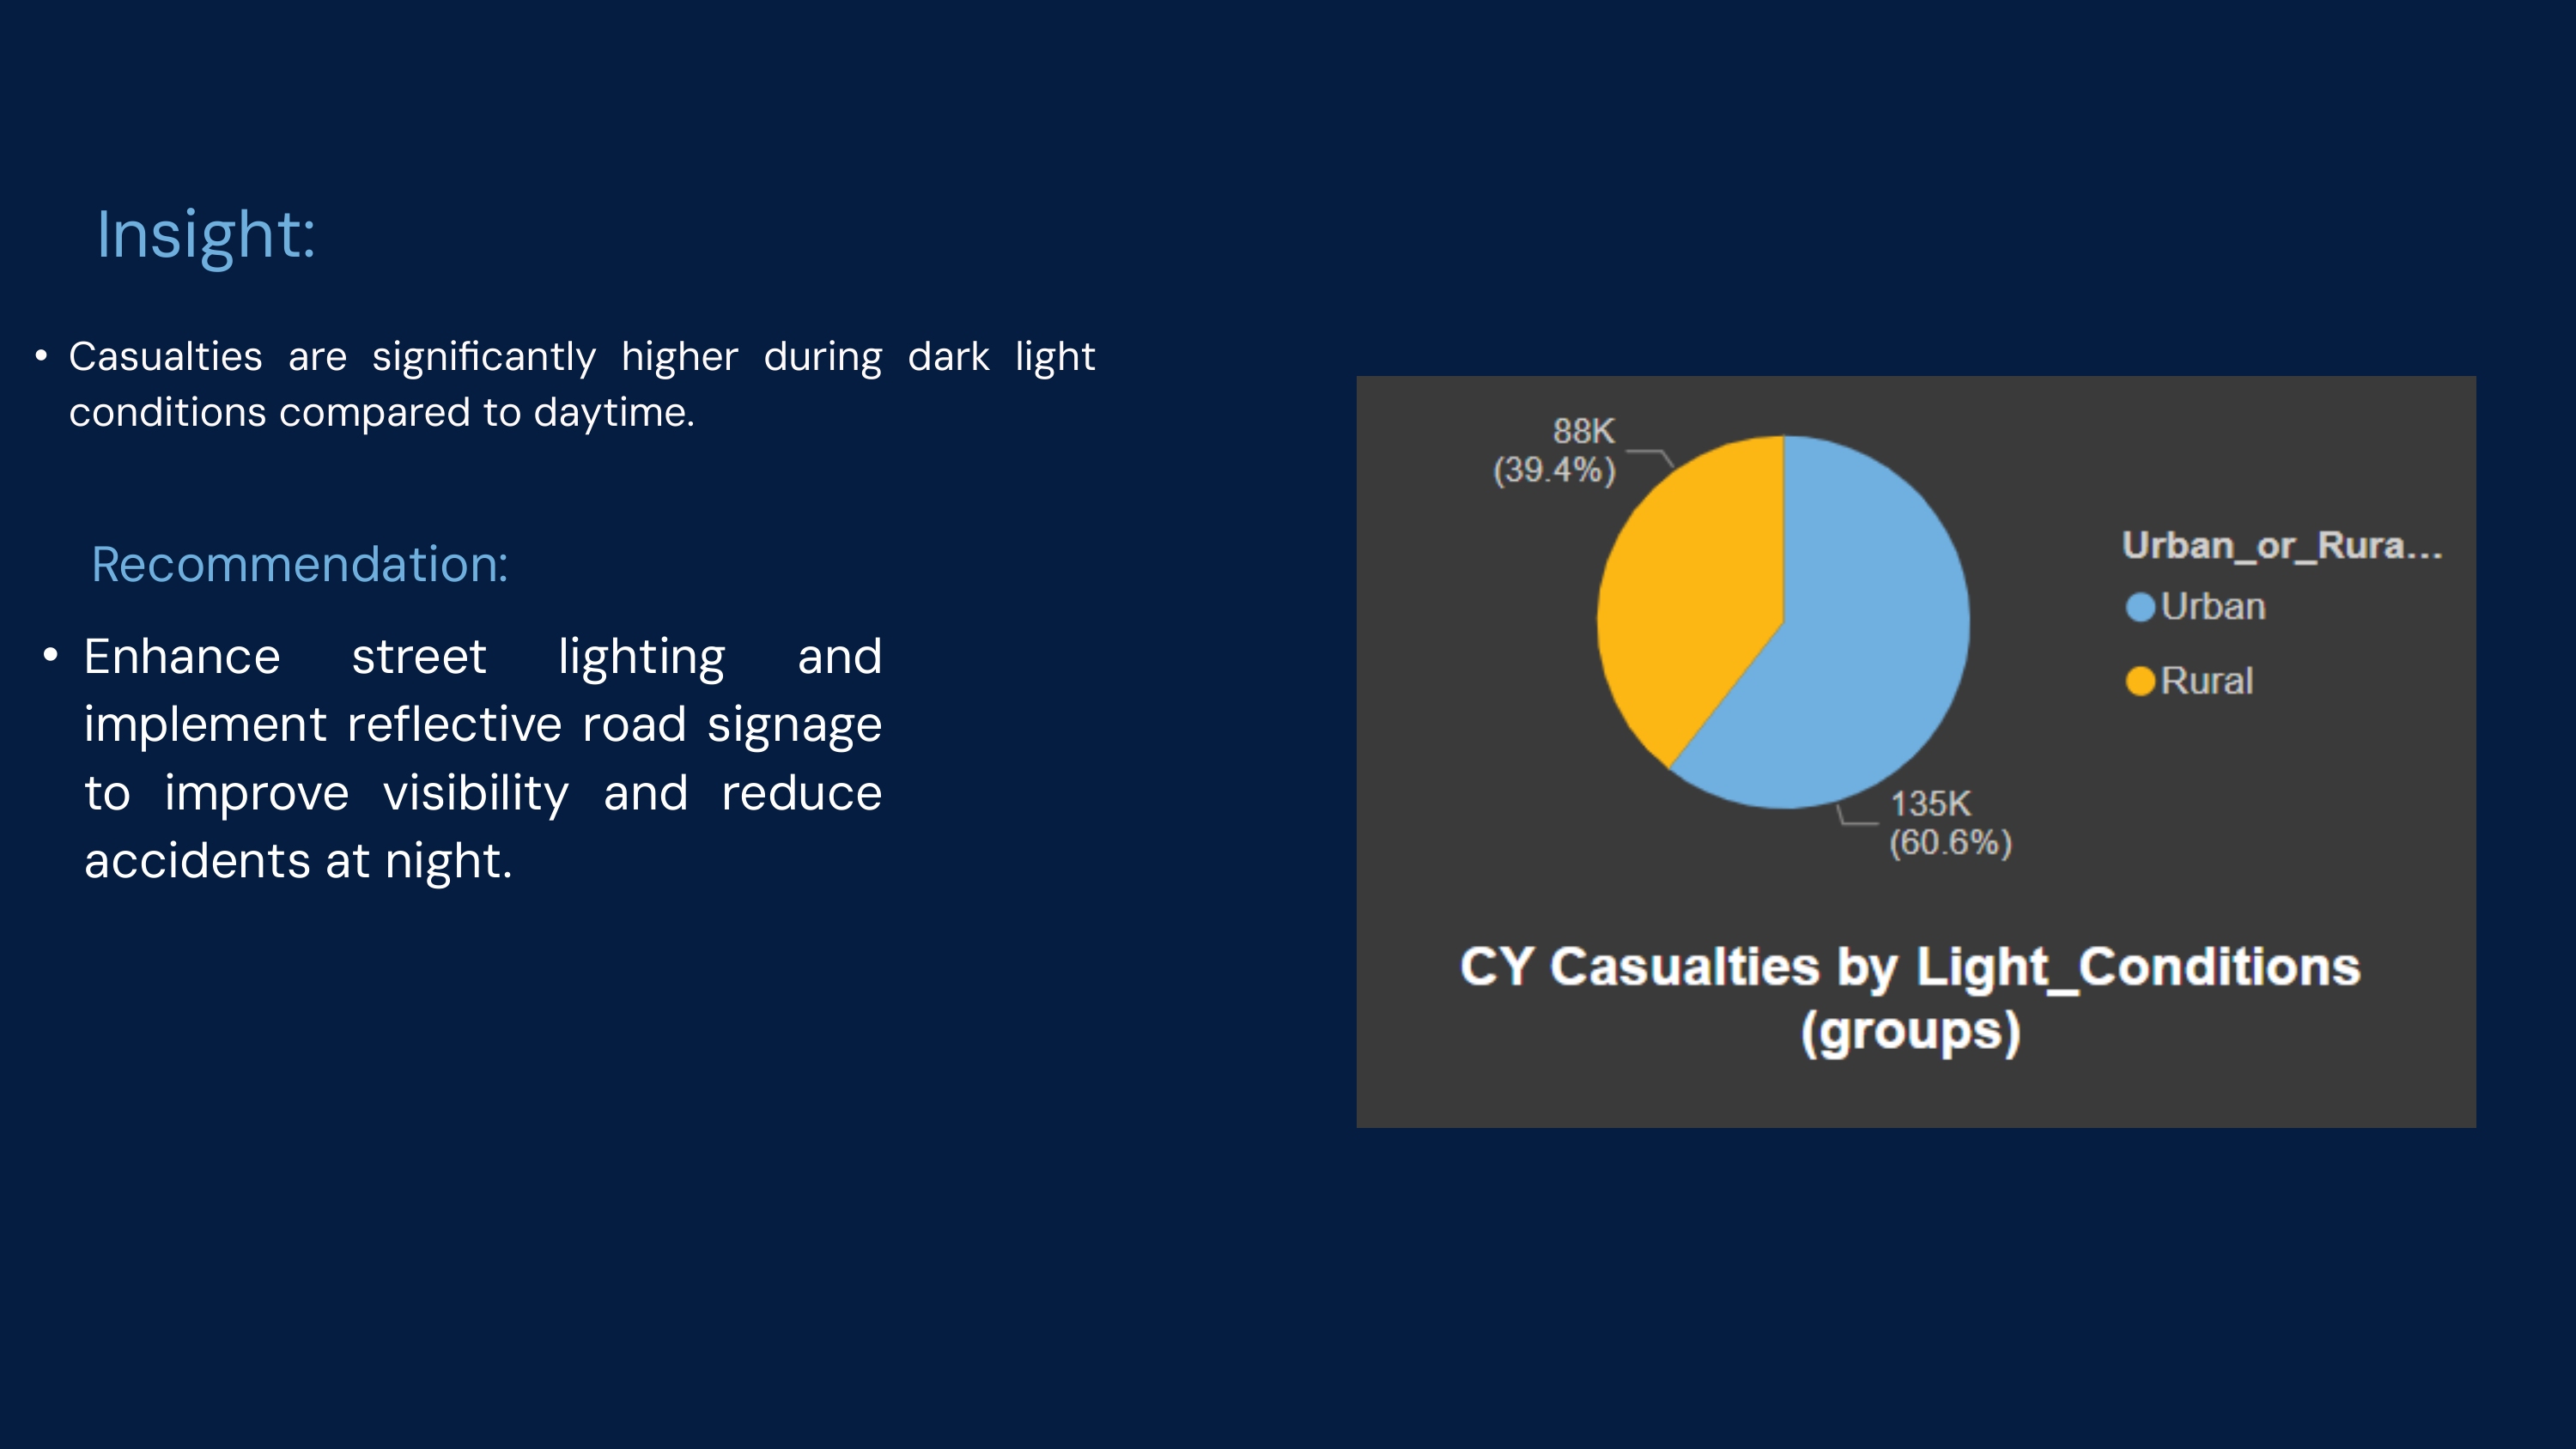

Insight:
Casualties are significantly higher during dark light conditions compared to daytime.

Recommendation:
Enhance street lighting and implement reflective road signage to improve visibility and reduce accidents at night.